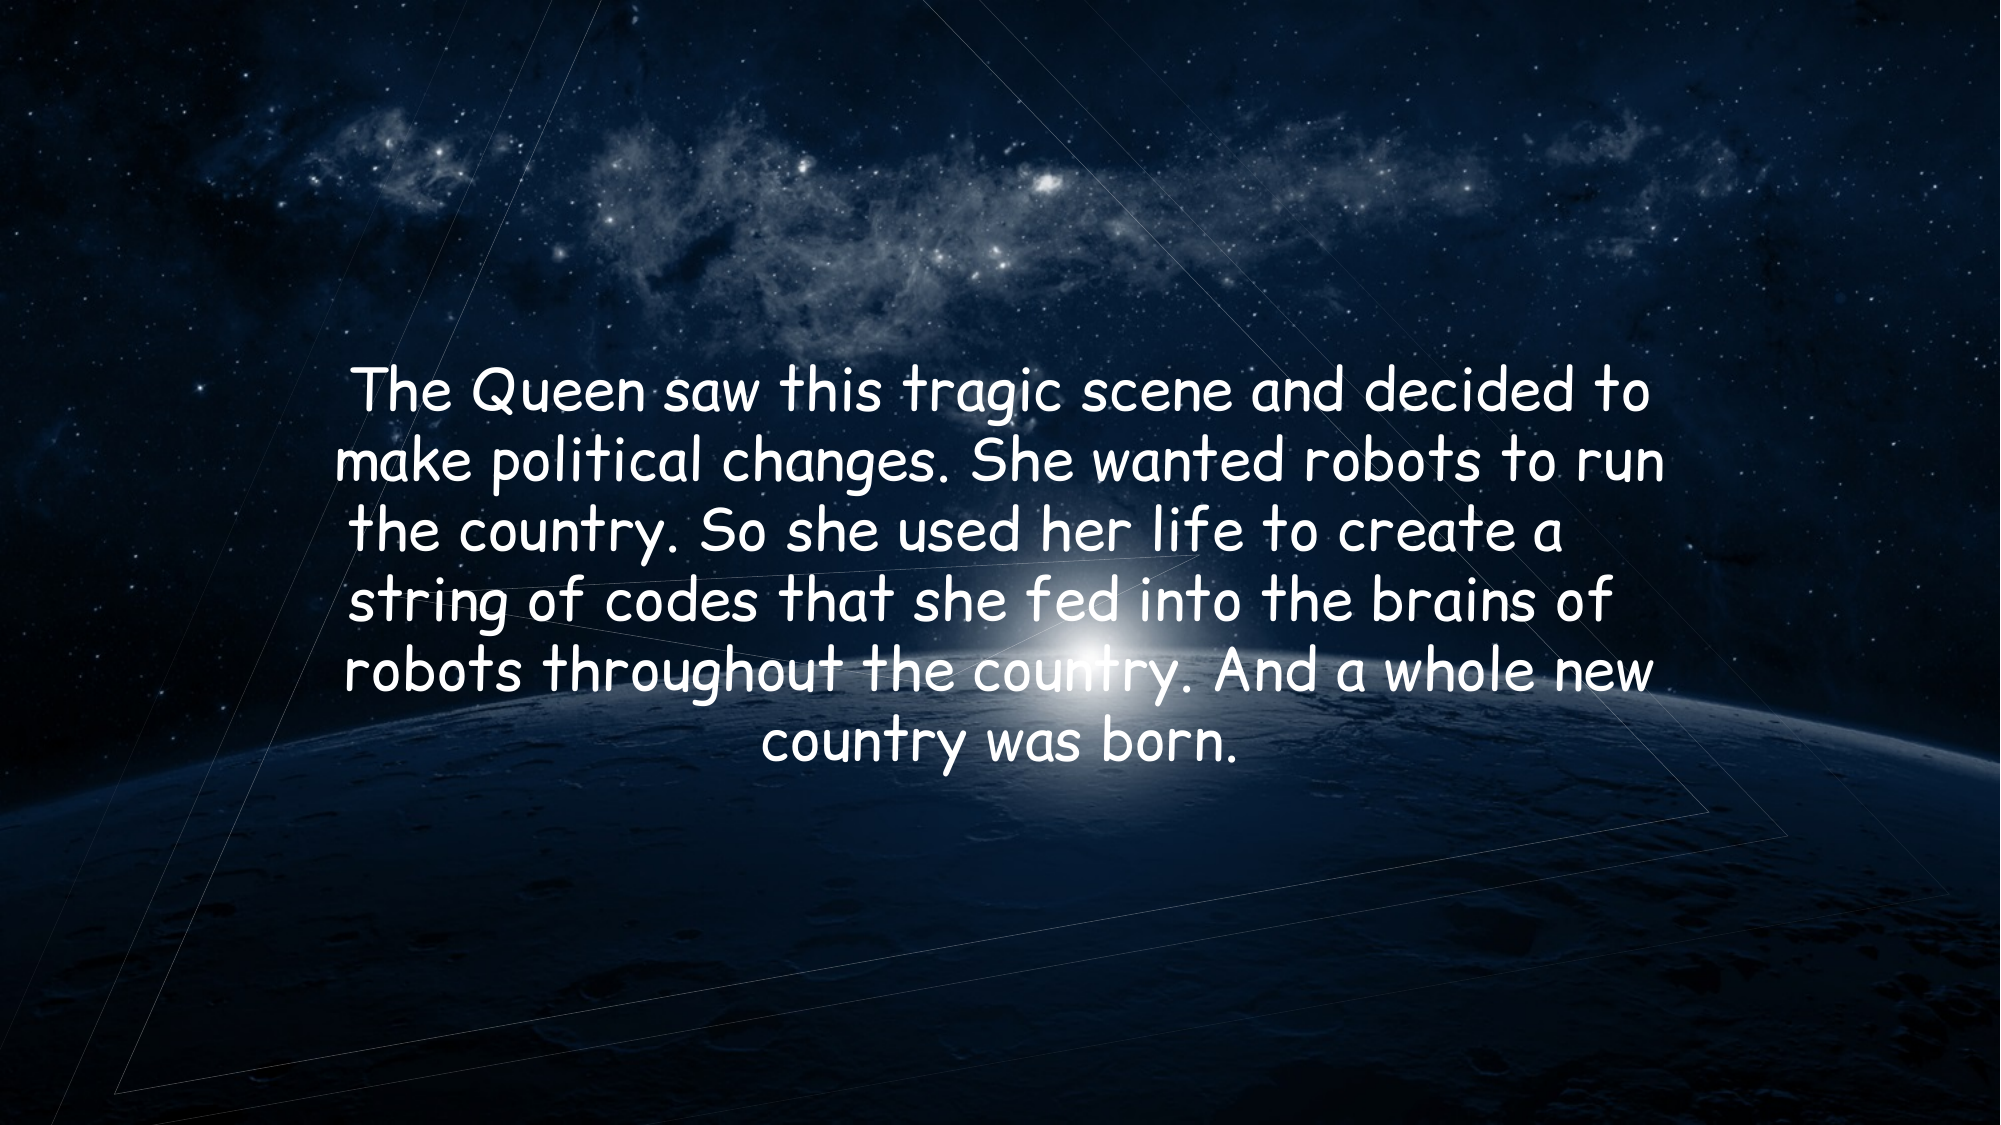

The Queen saw this tragic scene and decided to make political changes. She wanted robots to run the country. So she used her life to create a      string of codes that she fed into the brains of   robots throughout the country. And a whole new country was born.